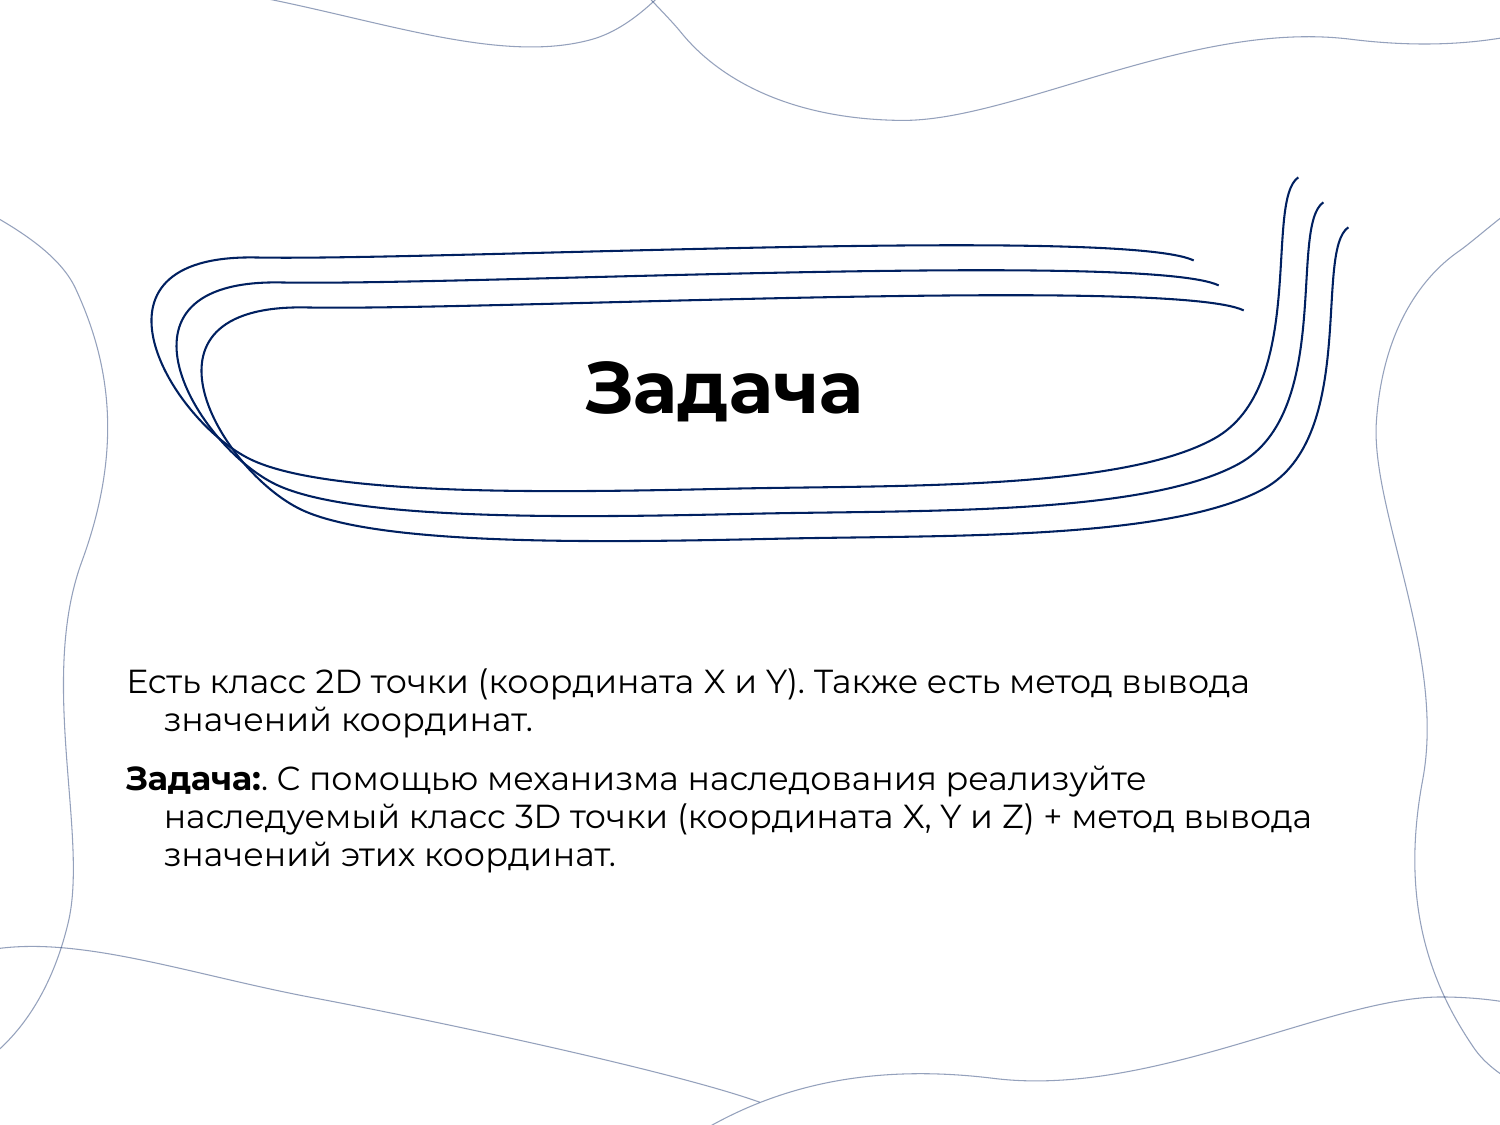

# Задача

Есть класс 2D точки (координата X и Y). Также есть метод вывода значений координат.
Задача:. С помощью механизма наследования реализуйте наследуемый класс 3D точки (координата X, Y и Z) + метод вывода значений этих координат.